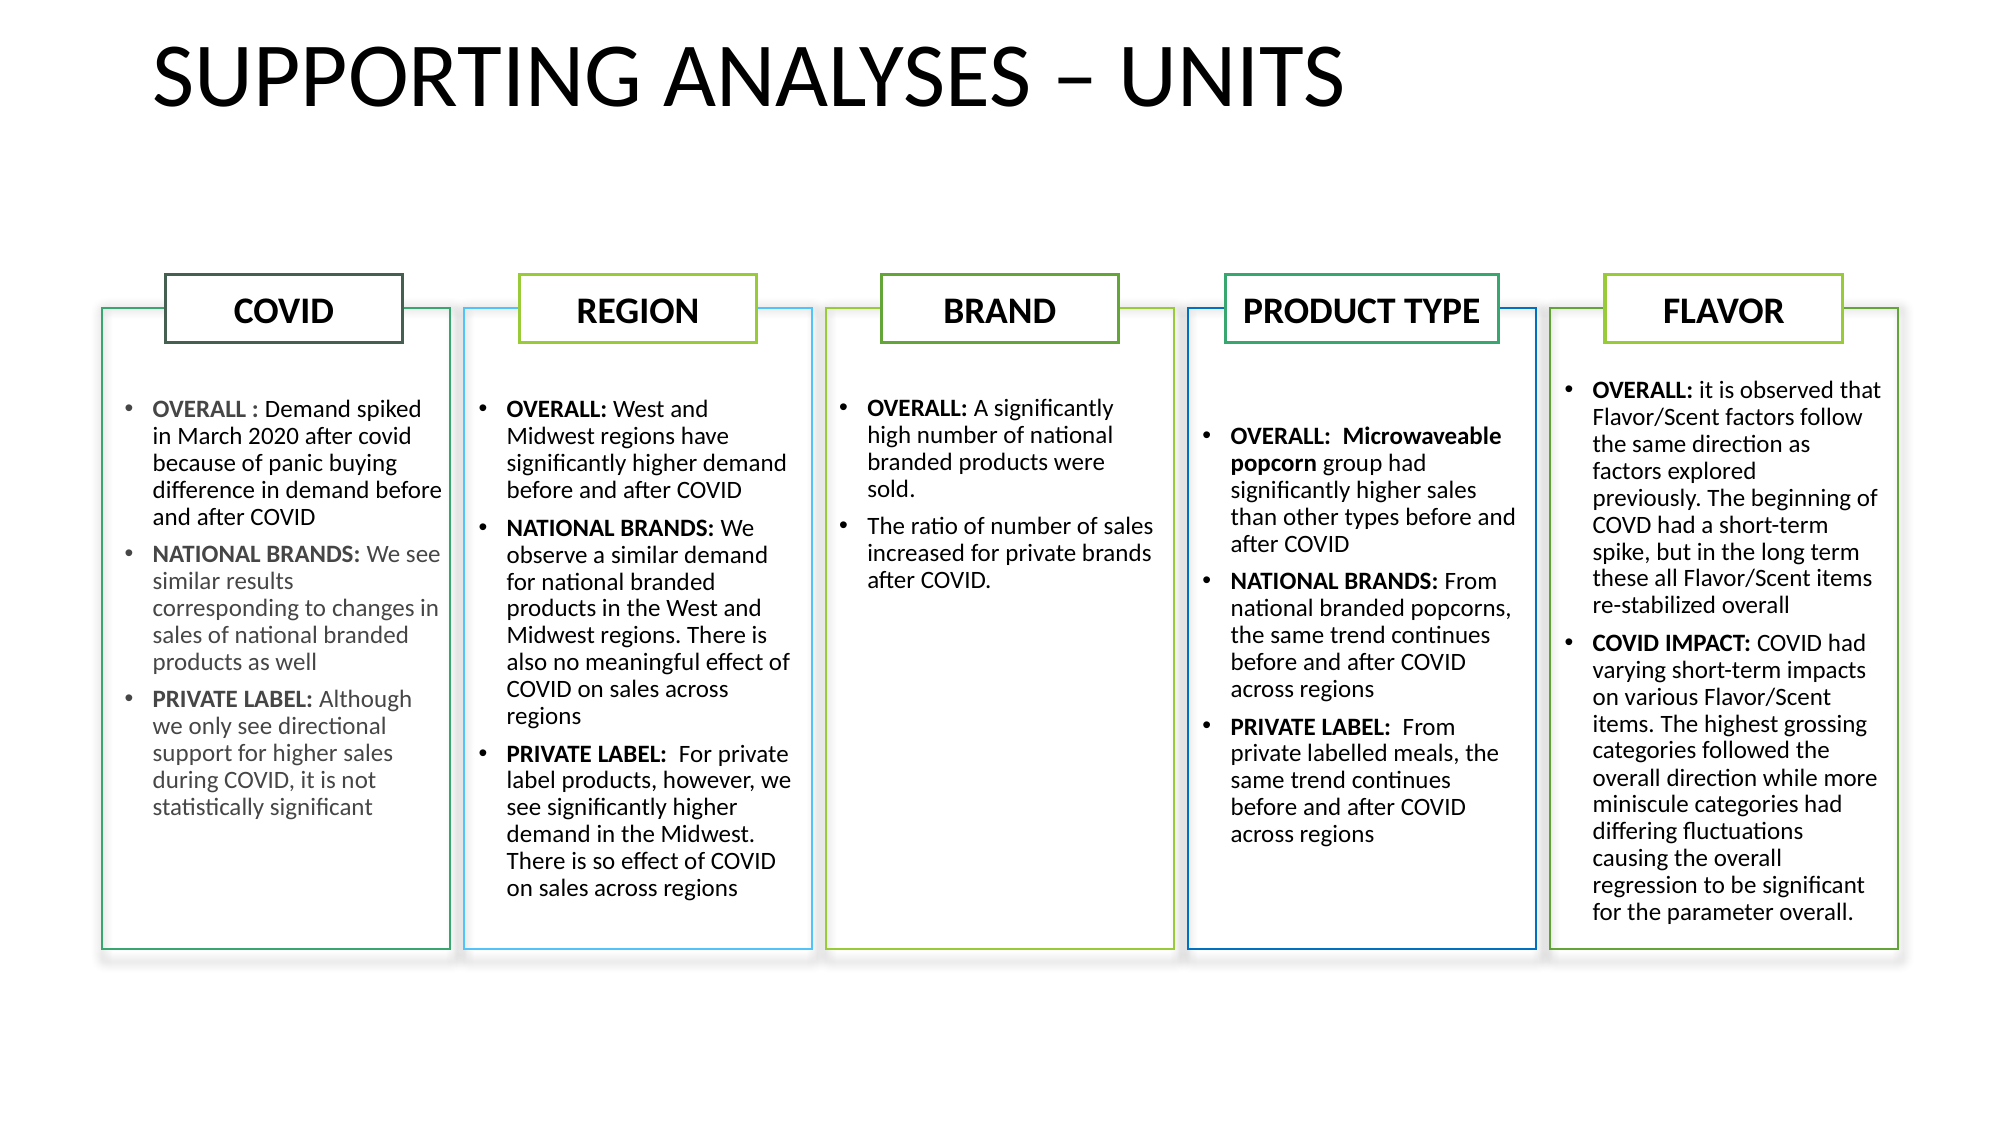

SUPPORTING ANALYSES – UNITS
COVID
REGION
BRAND
PRODUCT TYPE
FLAVOR

OVERALL: it is observed that Flavor/Scent factors follow the same direction as factors explored previously. The beginning of COVD had a short-term spike, but in the long term these all Flavor/Scent items re-stabilized overall
COVID IMPACT: COVID had varying short-term impacts on various Flavor/Scent items. The highest grossing categories followed the overall direction while more miniscule categories had differing fluctuations causing the overall regression to be significant for the parameter overall.

OVERALL : Demand spiked in March 2020 after covid because of panic buying  difference in demand before and after COVID
NATIONAL BRANDS: We see similar results corresponding to changes in sales of national branded products as well
PRIVATE LABEL: Although we only see directional support for higher sales during COVID, it is not statistically significant
OVERALL: West and Midwest regions have significantly higher demand before and after COVID
NATIONAL BRANDS: We observe a similar demand for national branded products in the West and Midwest regions. There is also no meaningful effect of COVID on sales across regions
PRIVATE LABEL:  For private label products, however, we see significantly higher demand in the Midwest. There is so effect of COVID on sales across regions
OVERALL: A significantly high number of national branded products were sold.
The ratio of number of sales increased for private brands after COVID.

OVERALL:  Microwaveable popcorn group had significantly higher sales than other types before and after COVID
NATIONAL BRANDS: From national branded popcorns, the same trend continues before and after COVID across regions
PRIVATE LABEL:  From private labelled meals, the same trend continues before and after COVID across regions